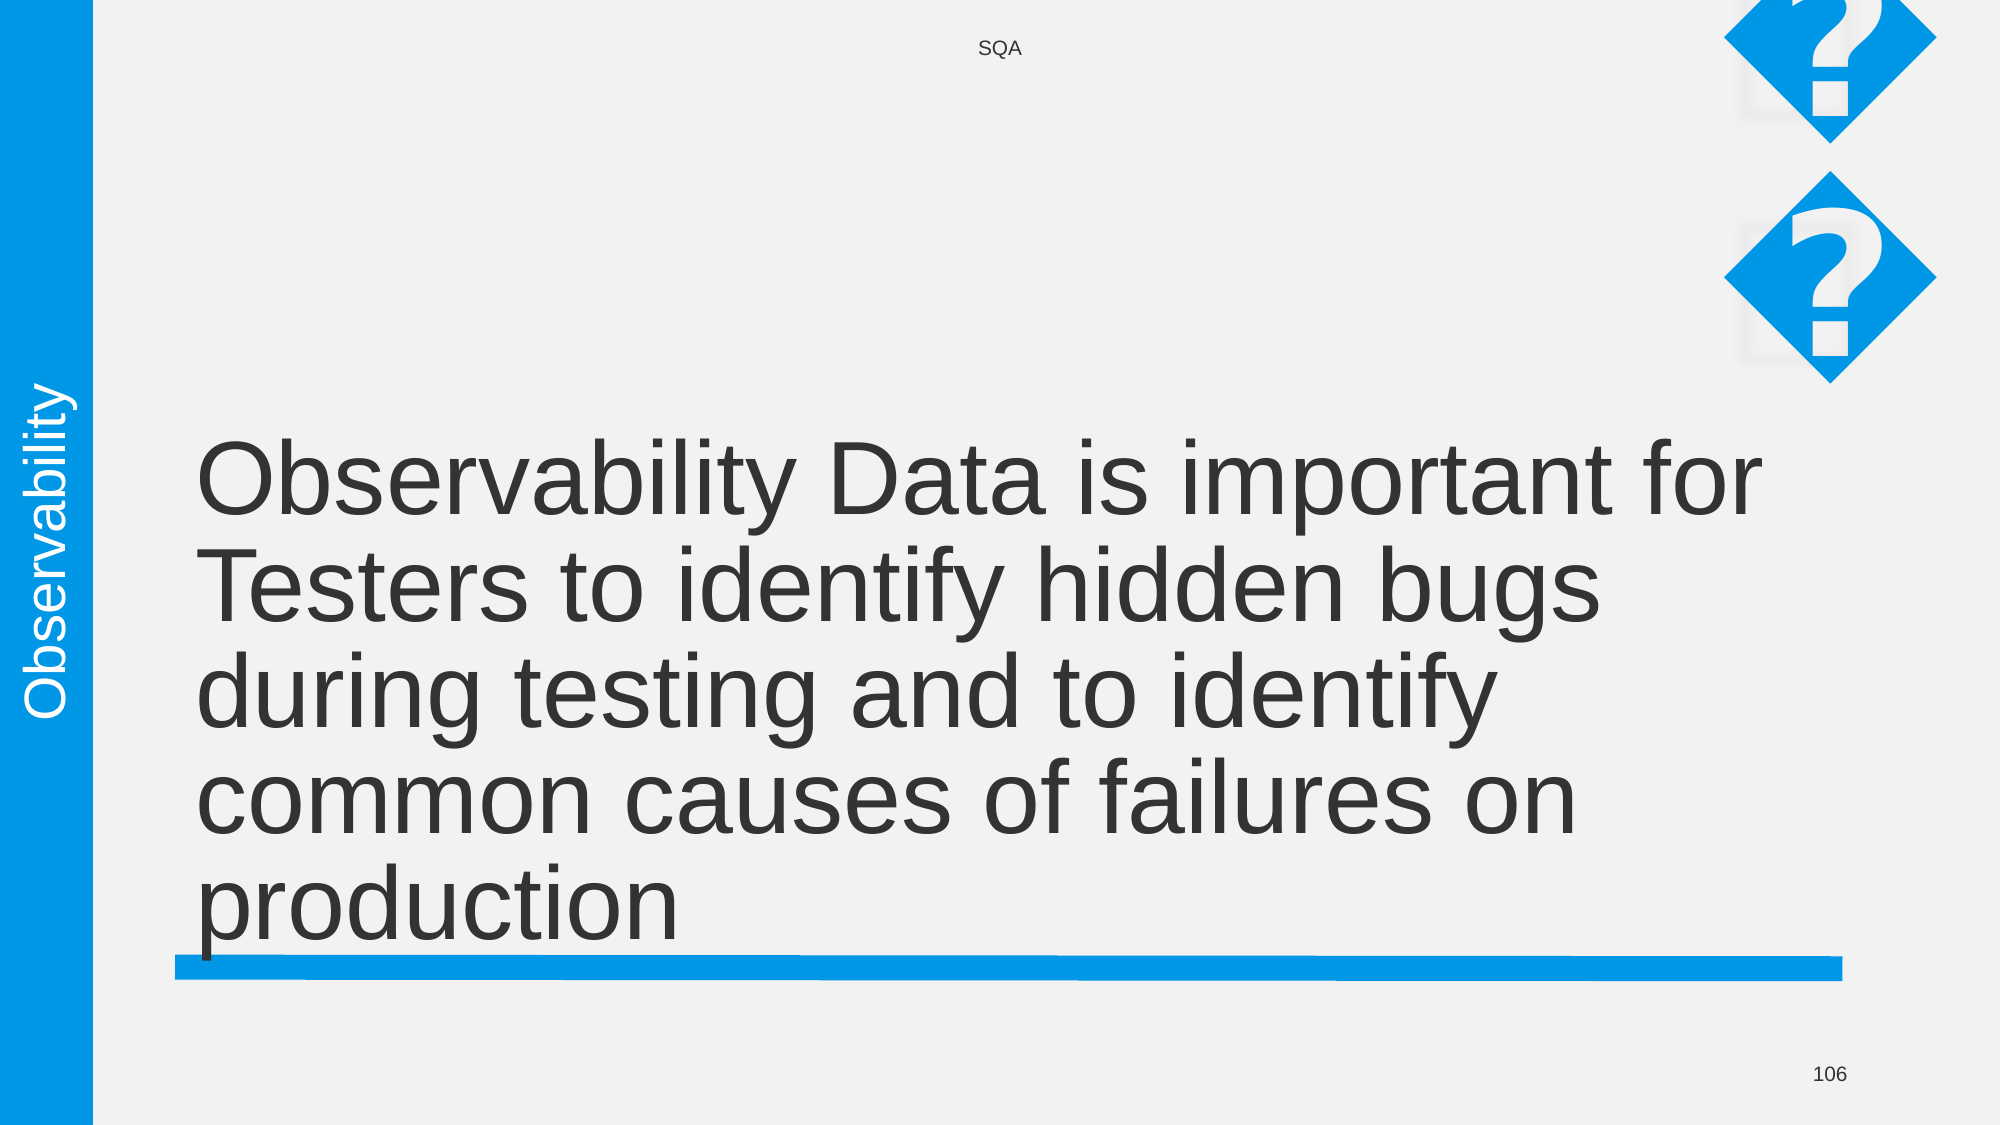

SQA
# Observability Data is important for Testers to identify hidden bugs during testing and to identify common causes of failures on production
Observability
106